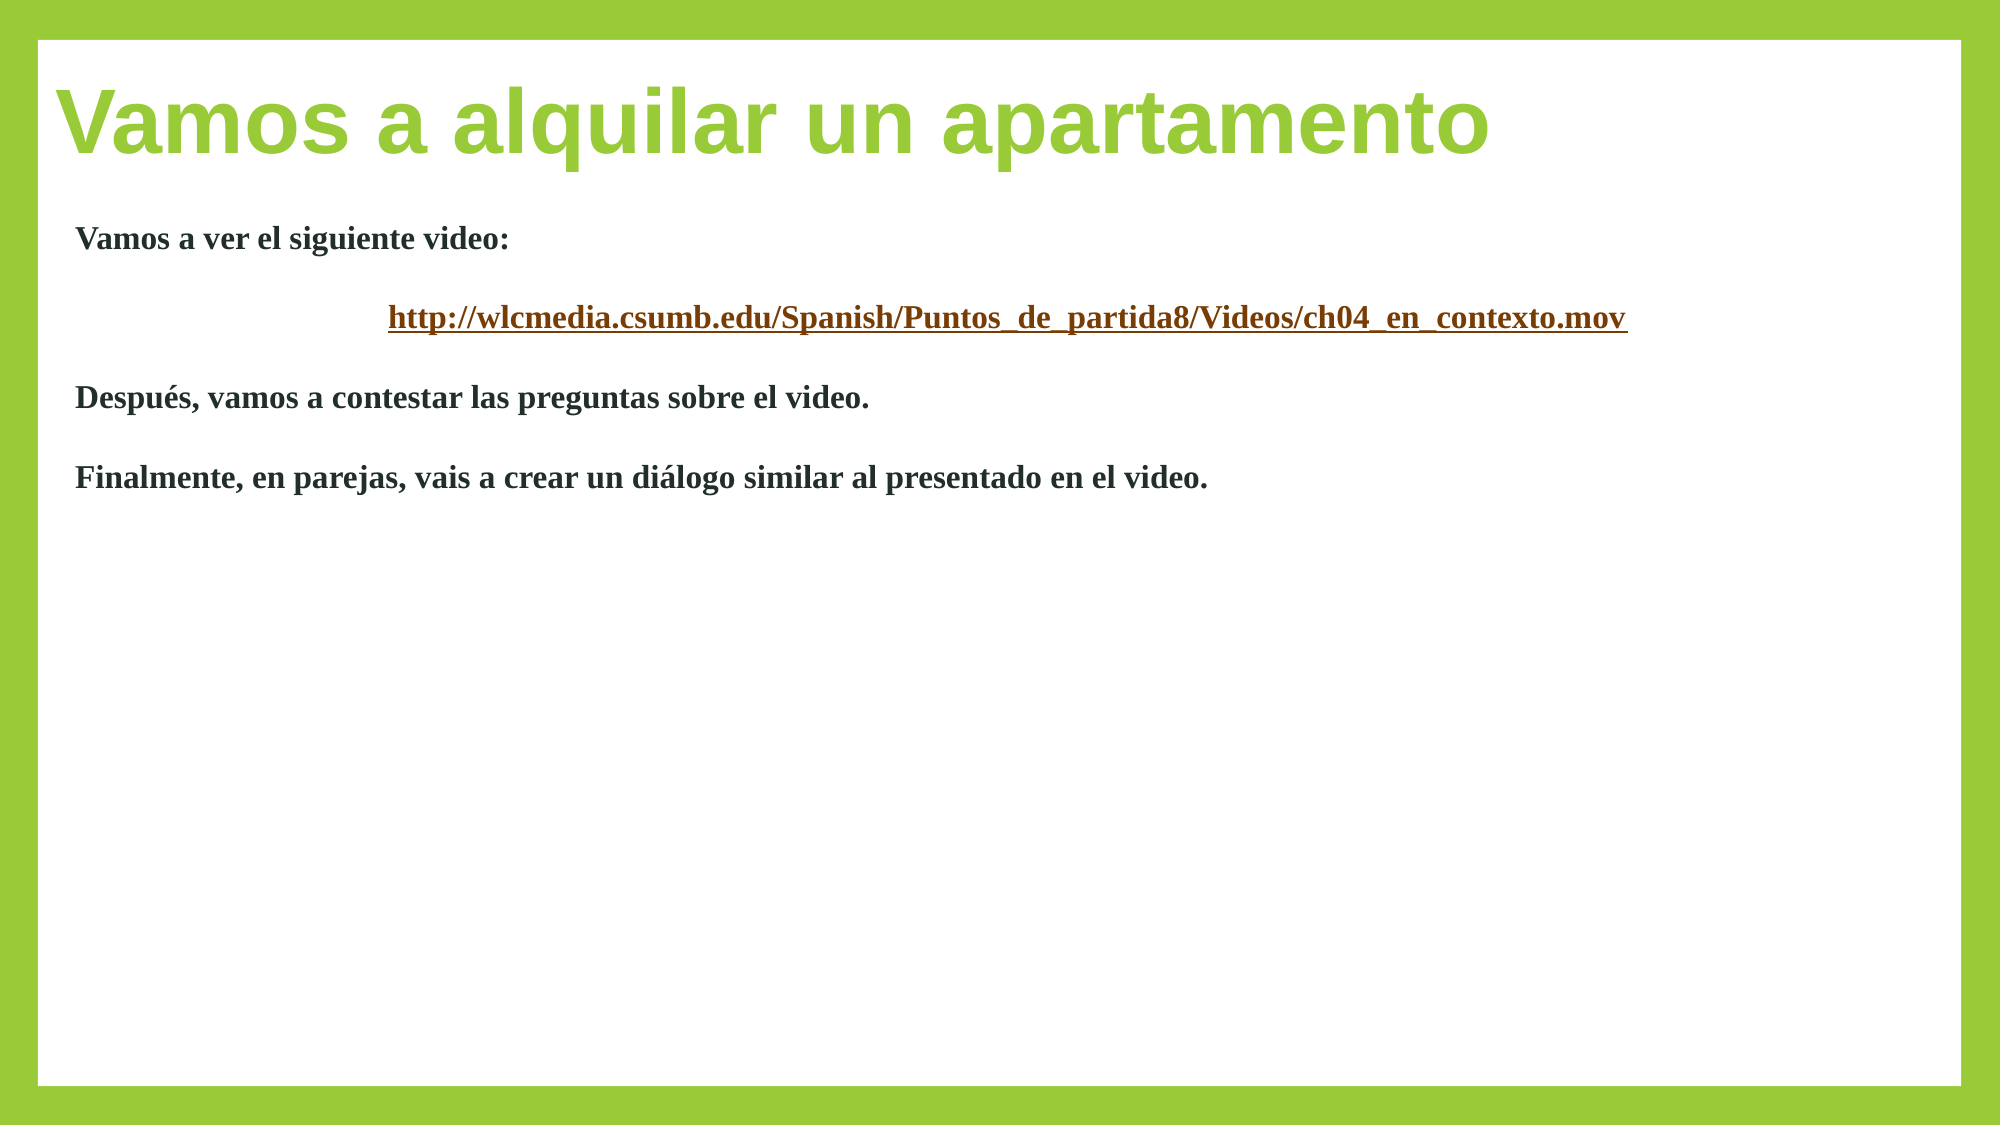

# Vamos a alquilar un apartamento
Vamos a ver el siguiente video:

http://wlcmedia.csumb.edu/Spanish/Puntos_de_partida8/Videos/ch04_en_contexto.mov

Después, vamos a contestar las preguntas sobre el video.

Finalmente, en parejas, vais a crear un diálogo similar al presentado en el video.